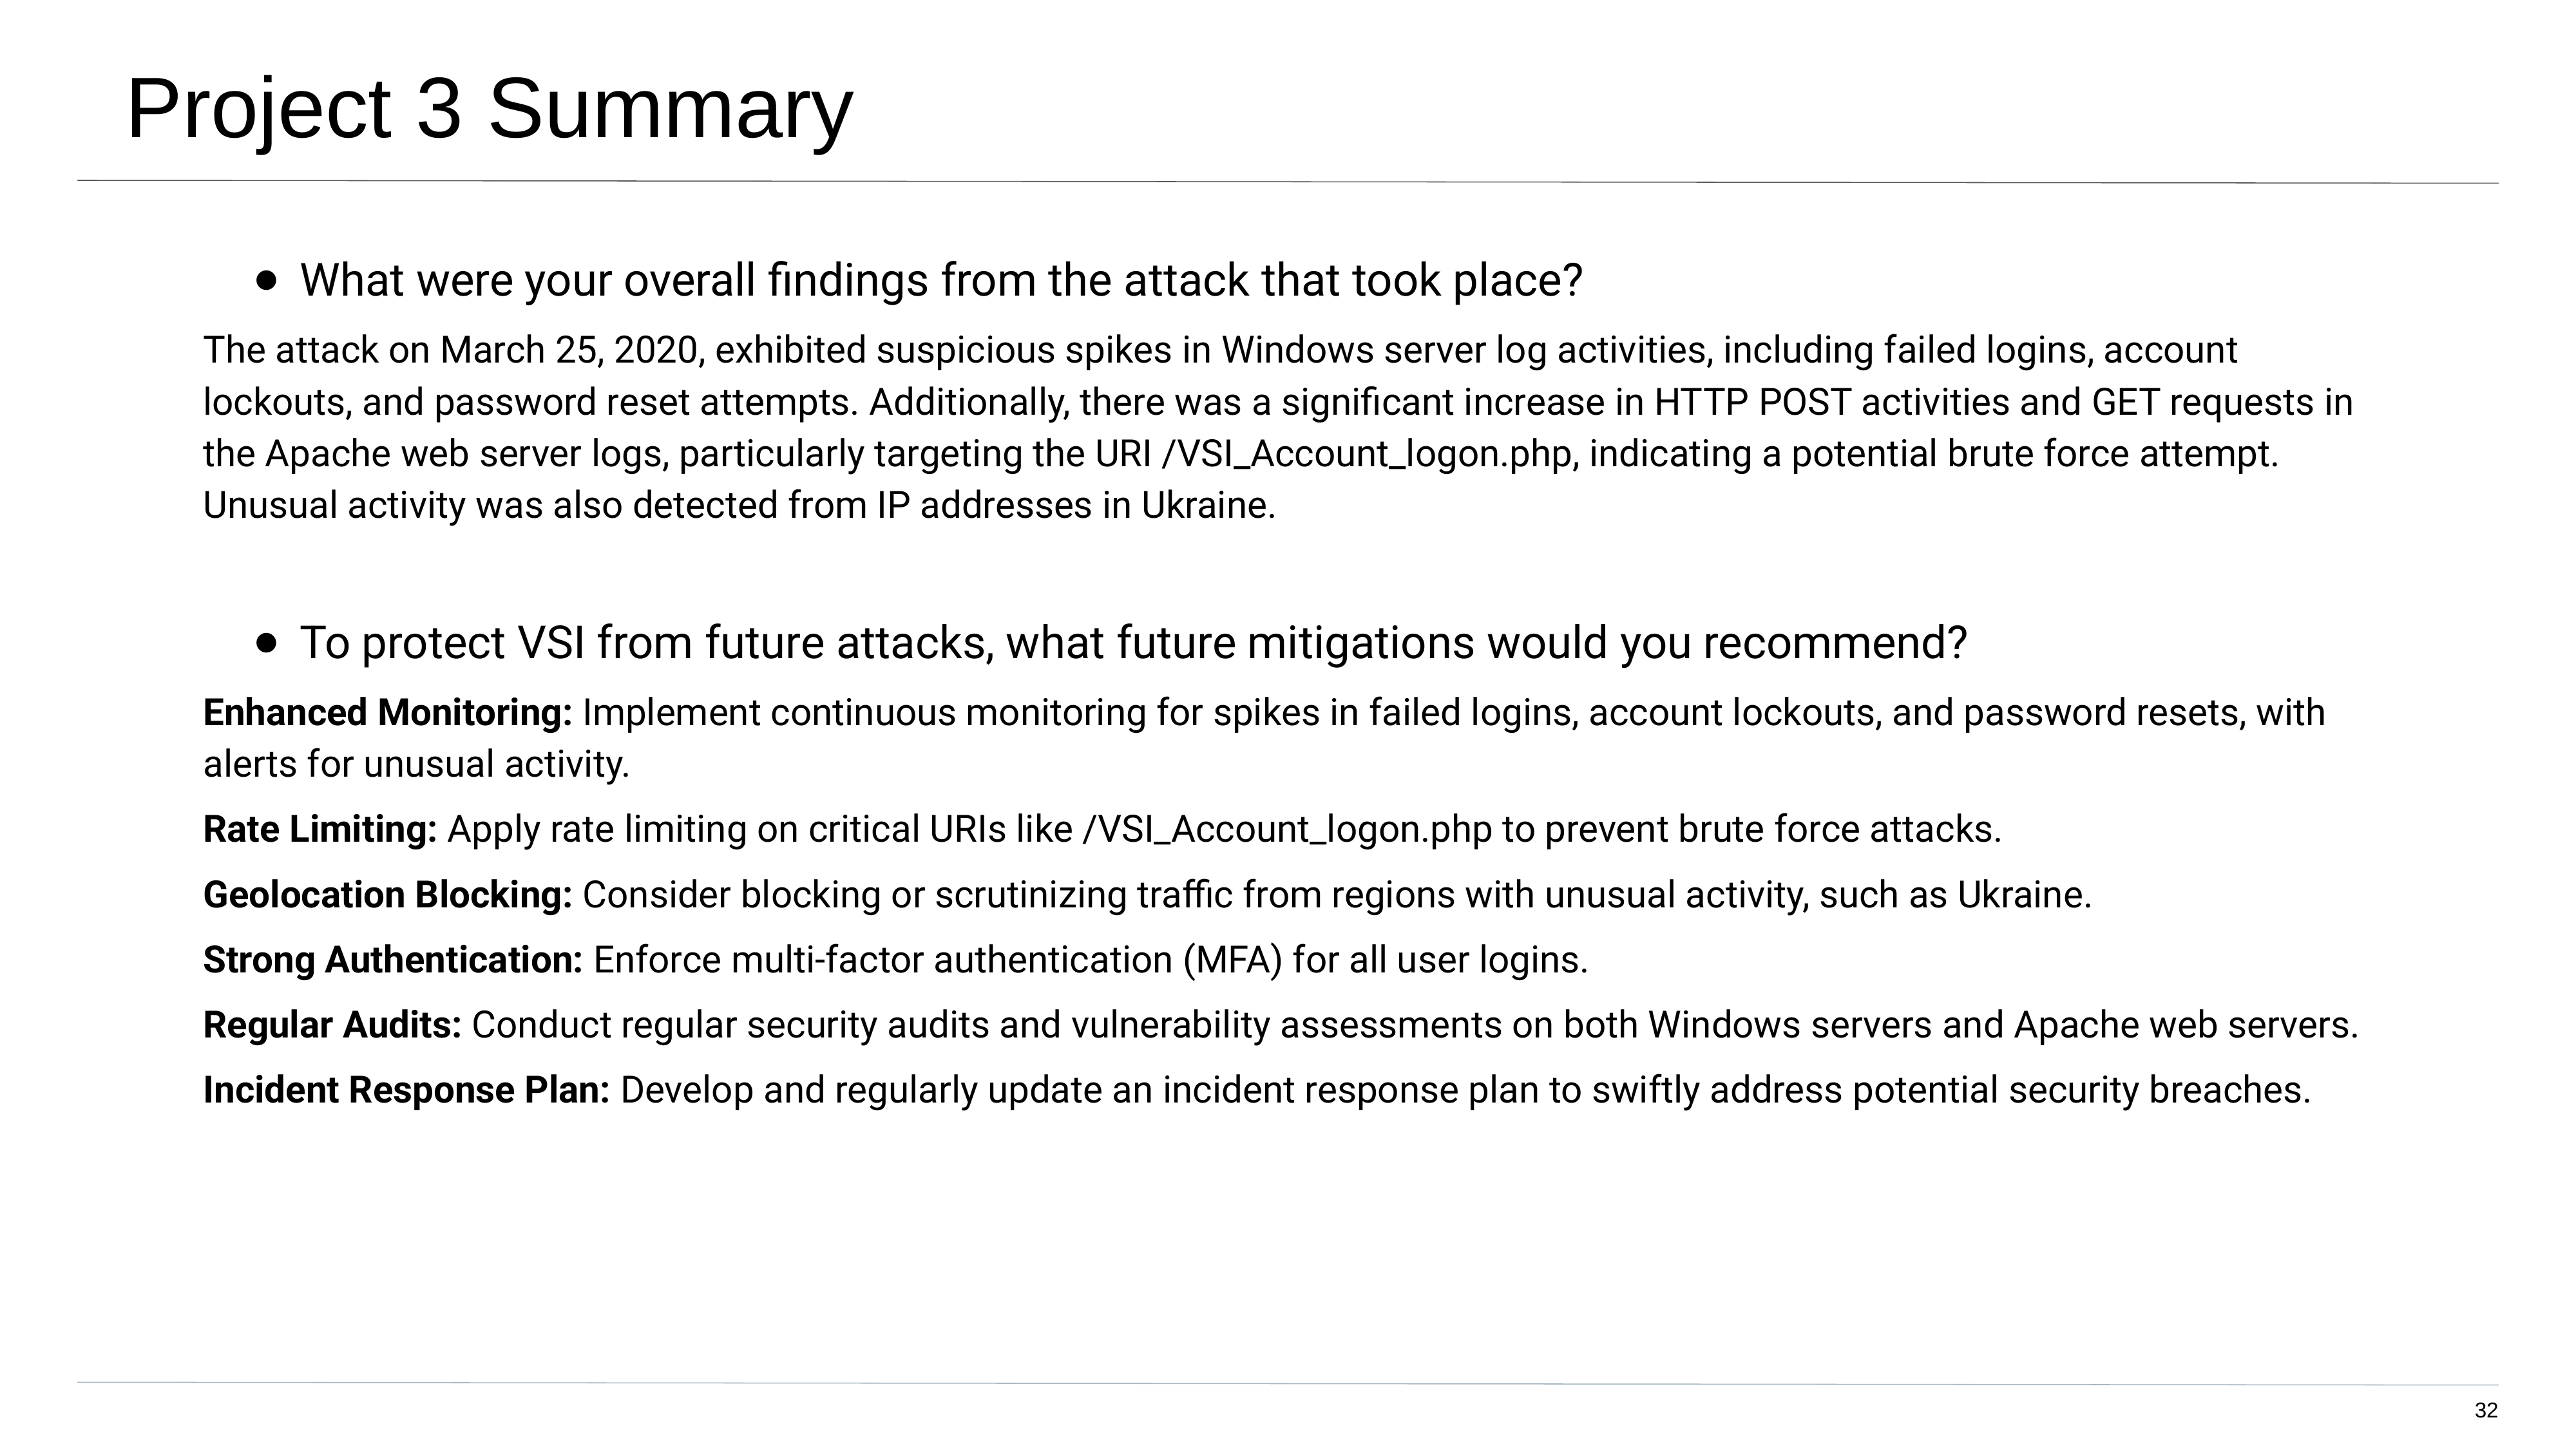

# Project 3 Summary
What were your overall findings from the attack that took place?
The attack on March 25, 2020, exhibited suspicious spikes in Windows server log activities, including failed logins, account lockouts, and password reset attempts. Additionally, there was a significant increase in HTTP POST activities and GET requests in the Apache web server logs, particularly targeting the URI /VSI_Account_logon.php, indicating a potential brute force attempt. Unusual activity was also detected from IP addresses in Ukraine.

To protect VSI from future attacks, what future mitigations would you recommend?
Enhanced Monitoring: Implement continuous monitoring for spikes in failed logins, account lockouts, and password resets, with alerts for unusual activity.
Rate Limiting: Apply rate limiting on critical URIs like /VSI_Account_logon.php to prevent brute force attacks.
Geolocation Blocking: Consider blocking or scrutinizing traffic from regions with unusual activity, such as Ukraine.
Strong Authentication: Enforce multi-factor authentication (MFA) for all user logins.
Regular Audits: Conduct regular security audits and vulnerability assessments on both Windows servers and Apache web servers.
Incident Response Plan: Develop and regularly update an incident response plan to swiftly address potential security breaches.

32